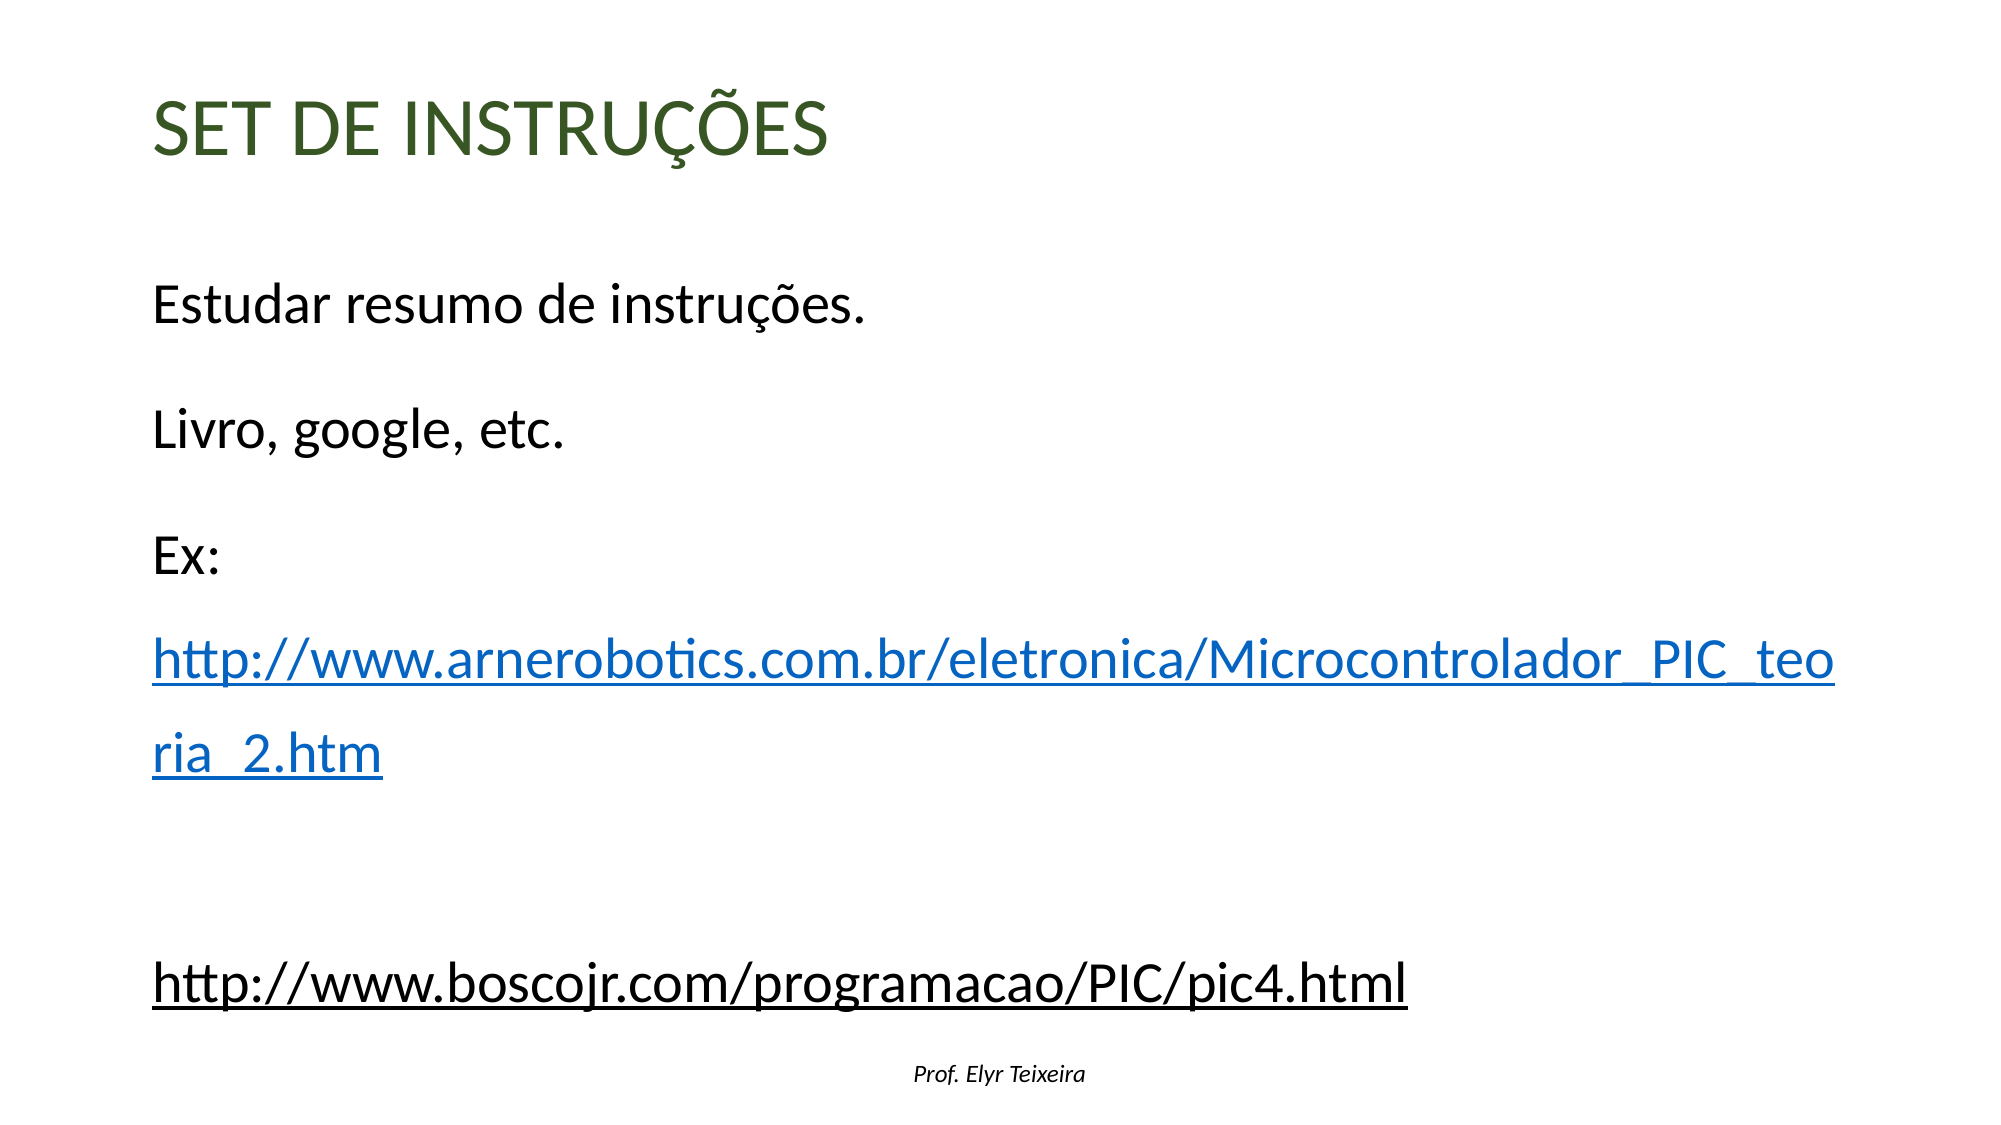

# Set de instruções
Estudar resumo de instruções.
Livro, google, etc.
Ex: http://www.arnerobotics.com.br/eletronica/Microcontrolador_PIC_teoria_2.htm
http://www.boscojr.com/programacao/PIC/pic4.html